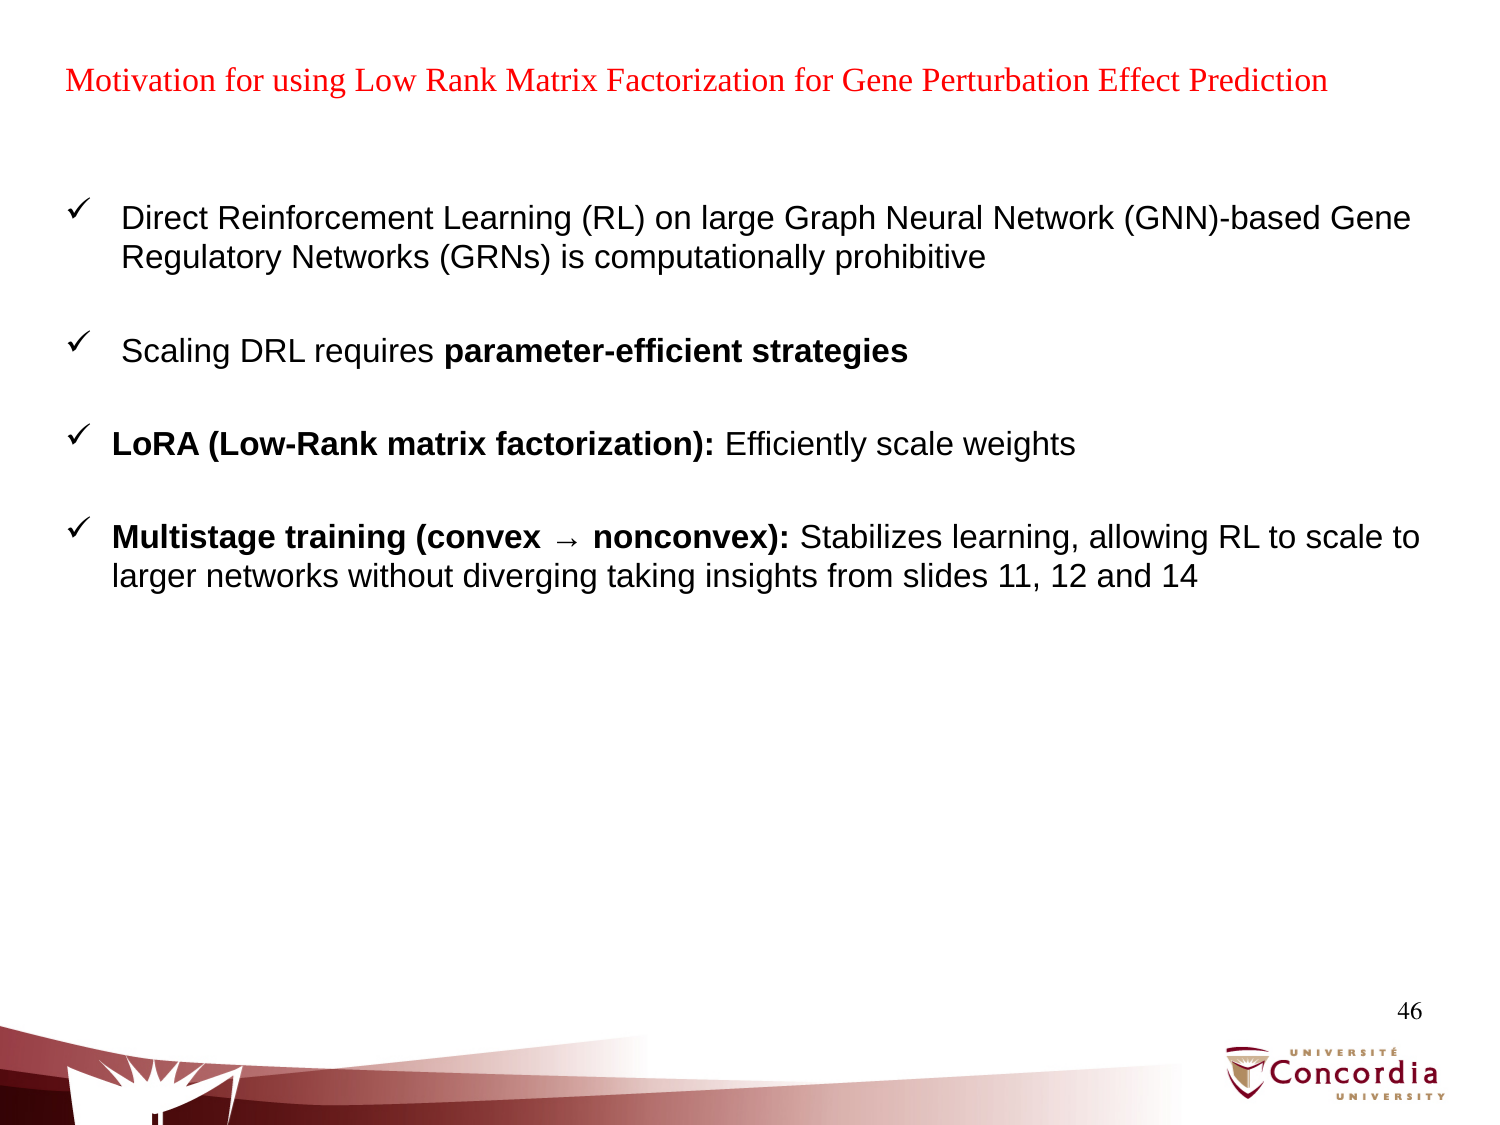

# Motivation for using Low Rank Matrix Factorization for Gene Perturbation Effect Prediction
Direct Reinforcement Learning (RL) on large Graph Neural Network (GNN)-based Gene Regulatory Networks (GRNs) is computationally prohibitive

Scaling DRL requires parameter-efficient strategies

LoRA (Low-Rank matrix factorization): Efficiently scale weights

Multistage training (convex → nonconvex): Stabilizes learning, allowing RL to scale to larger networks without diverging taking insights from slides 11, 12 and 14

46